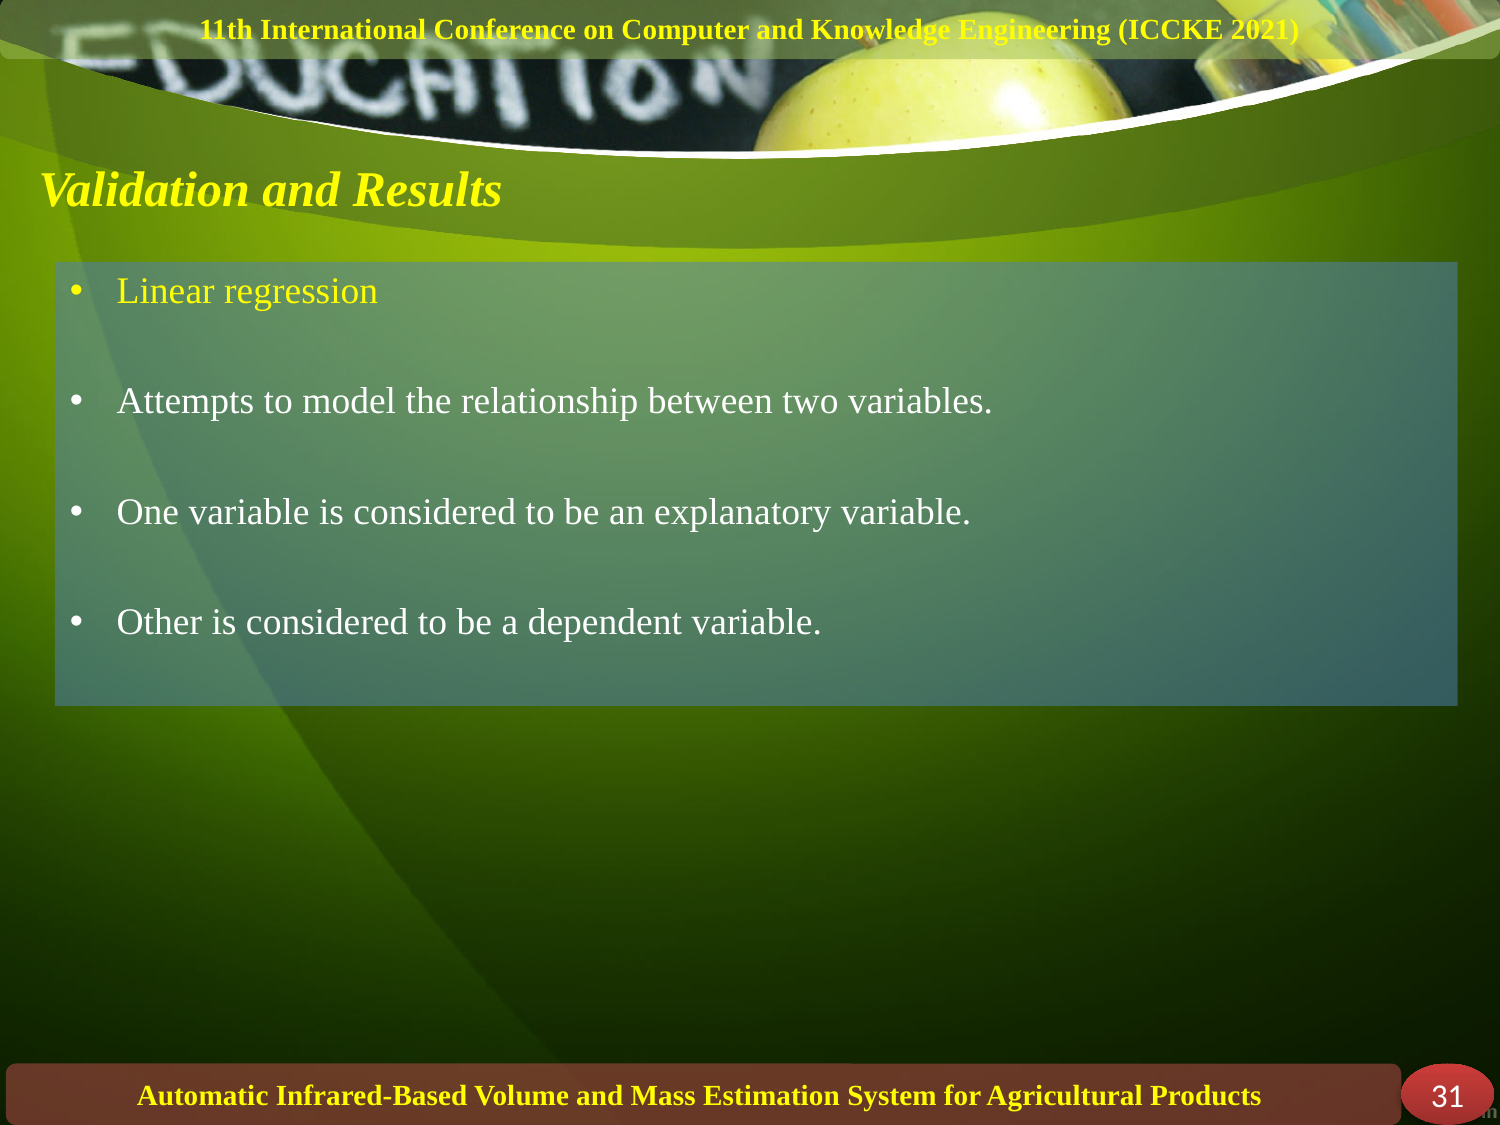

11th International Conference on Computer and Knowledge Engineering (ICCKE 2021)
# Validation and Results
Linear regression

Attempts to model the relationship between two variables.

One variable is considered to be an explanatory variable.

Other is considered to be a dependent variable.

Automatic Infrared-Based Volume and Mass Estimation System for Agricultural Products
31